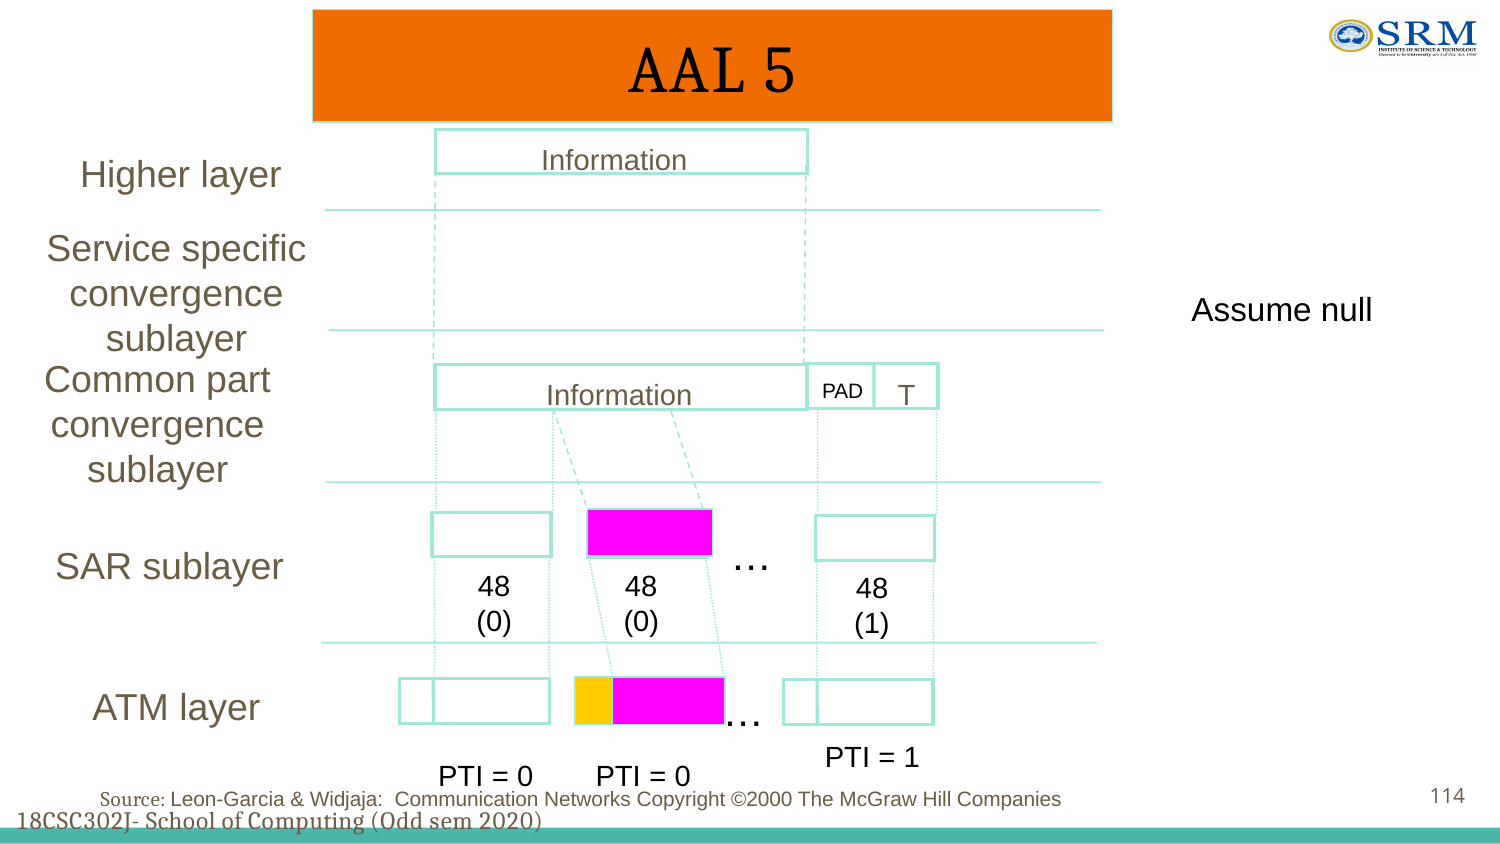

AAL 5

Information
Higher layer

Service specific convergence sublayer
Assume null

Common part convergence sublayer

Information
T
PAD

…
SAR sublayer

48 (0)
48 (0)
48 (1)

ATM layer

…

PTI = 1
PTI = 0
PTI = 0
114
Source: Leon-Garcia & Widjaja:  Communication Networks Copyright ©2000 The McGraw Hill Companies